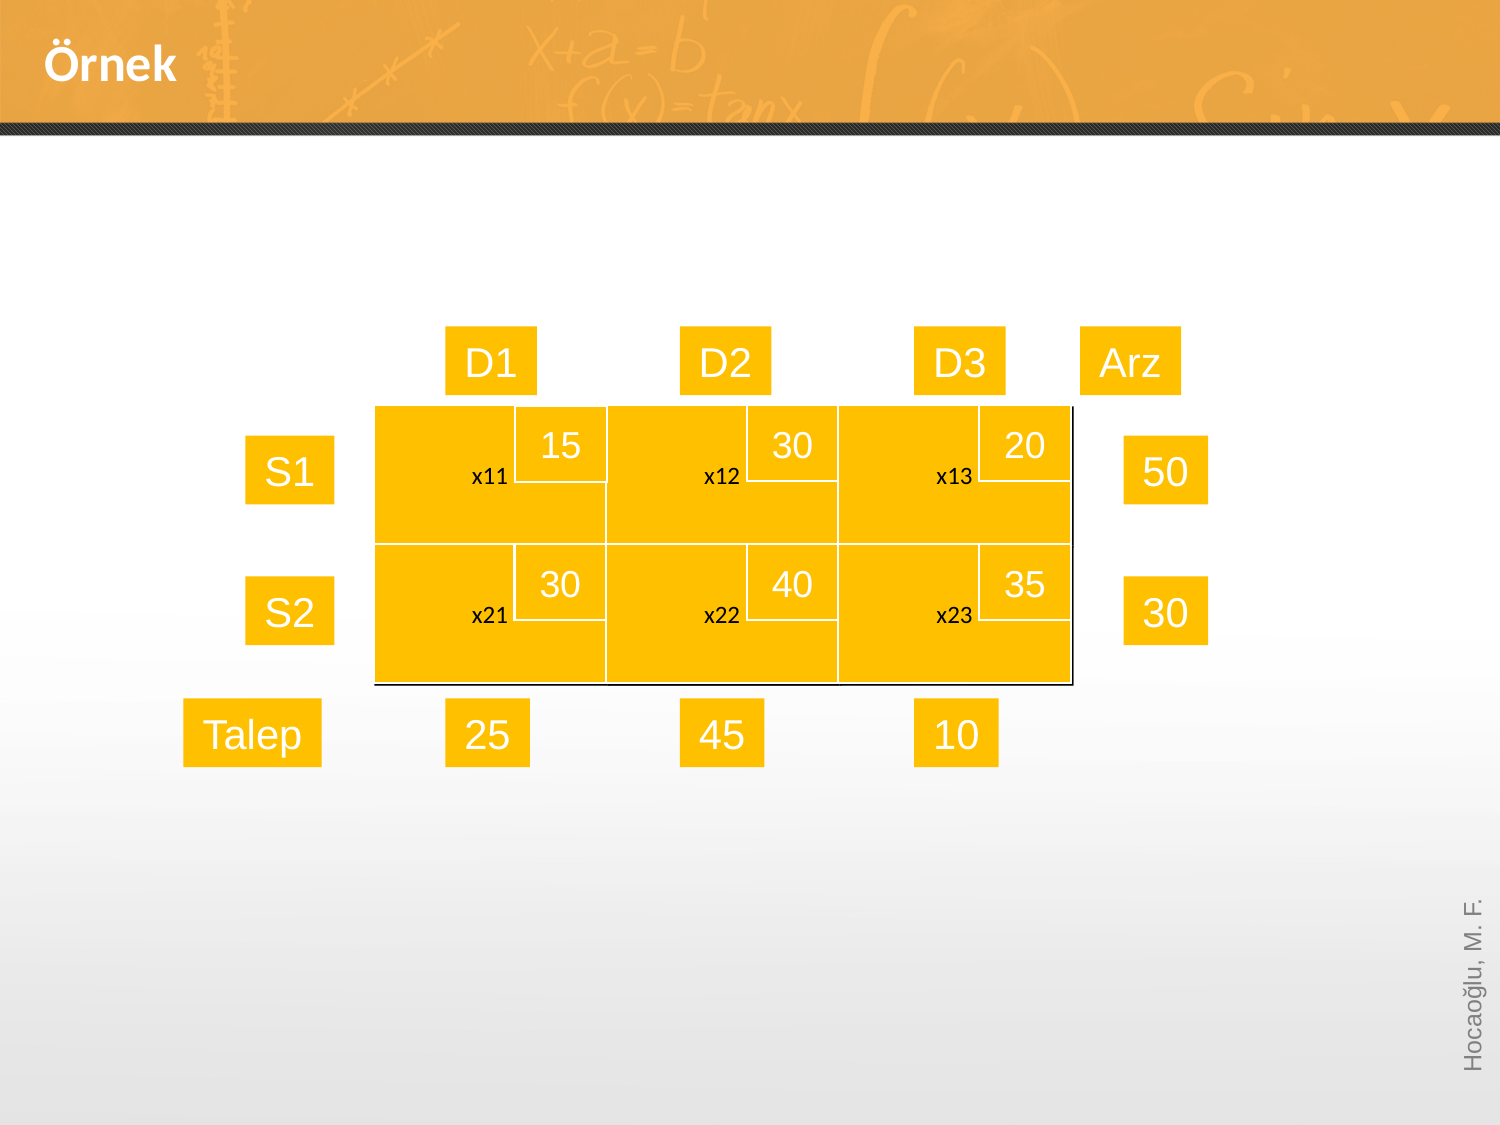

# Örnek
D1
D2
D3
Arz
x11
x12
30
x13
20
15
S1
50
x21
30
x22
40
x23
35
S2
30
Talep
25
45
10